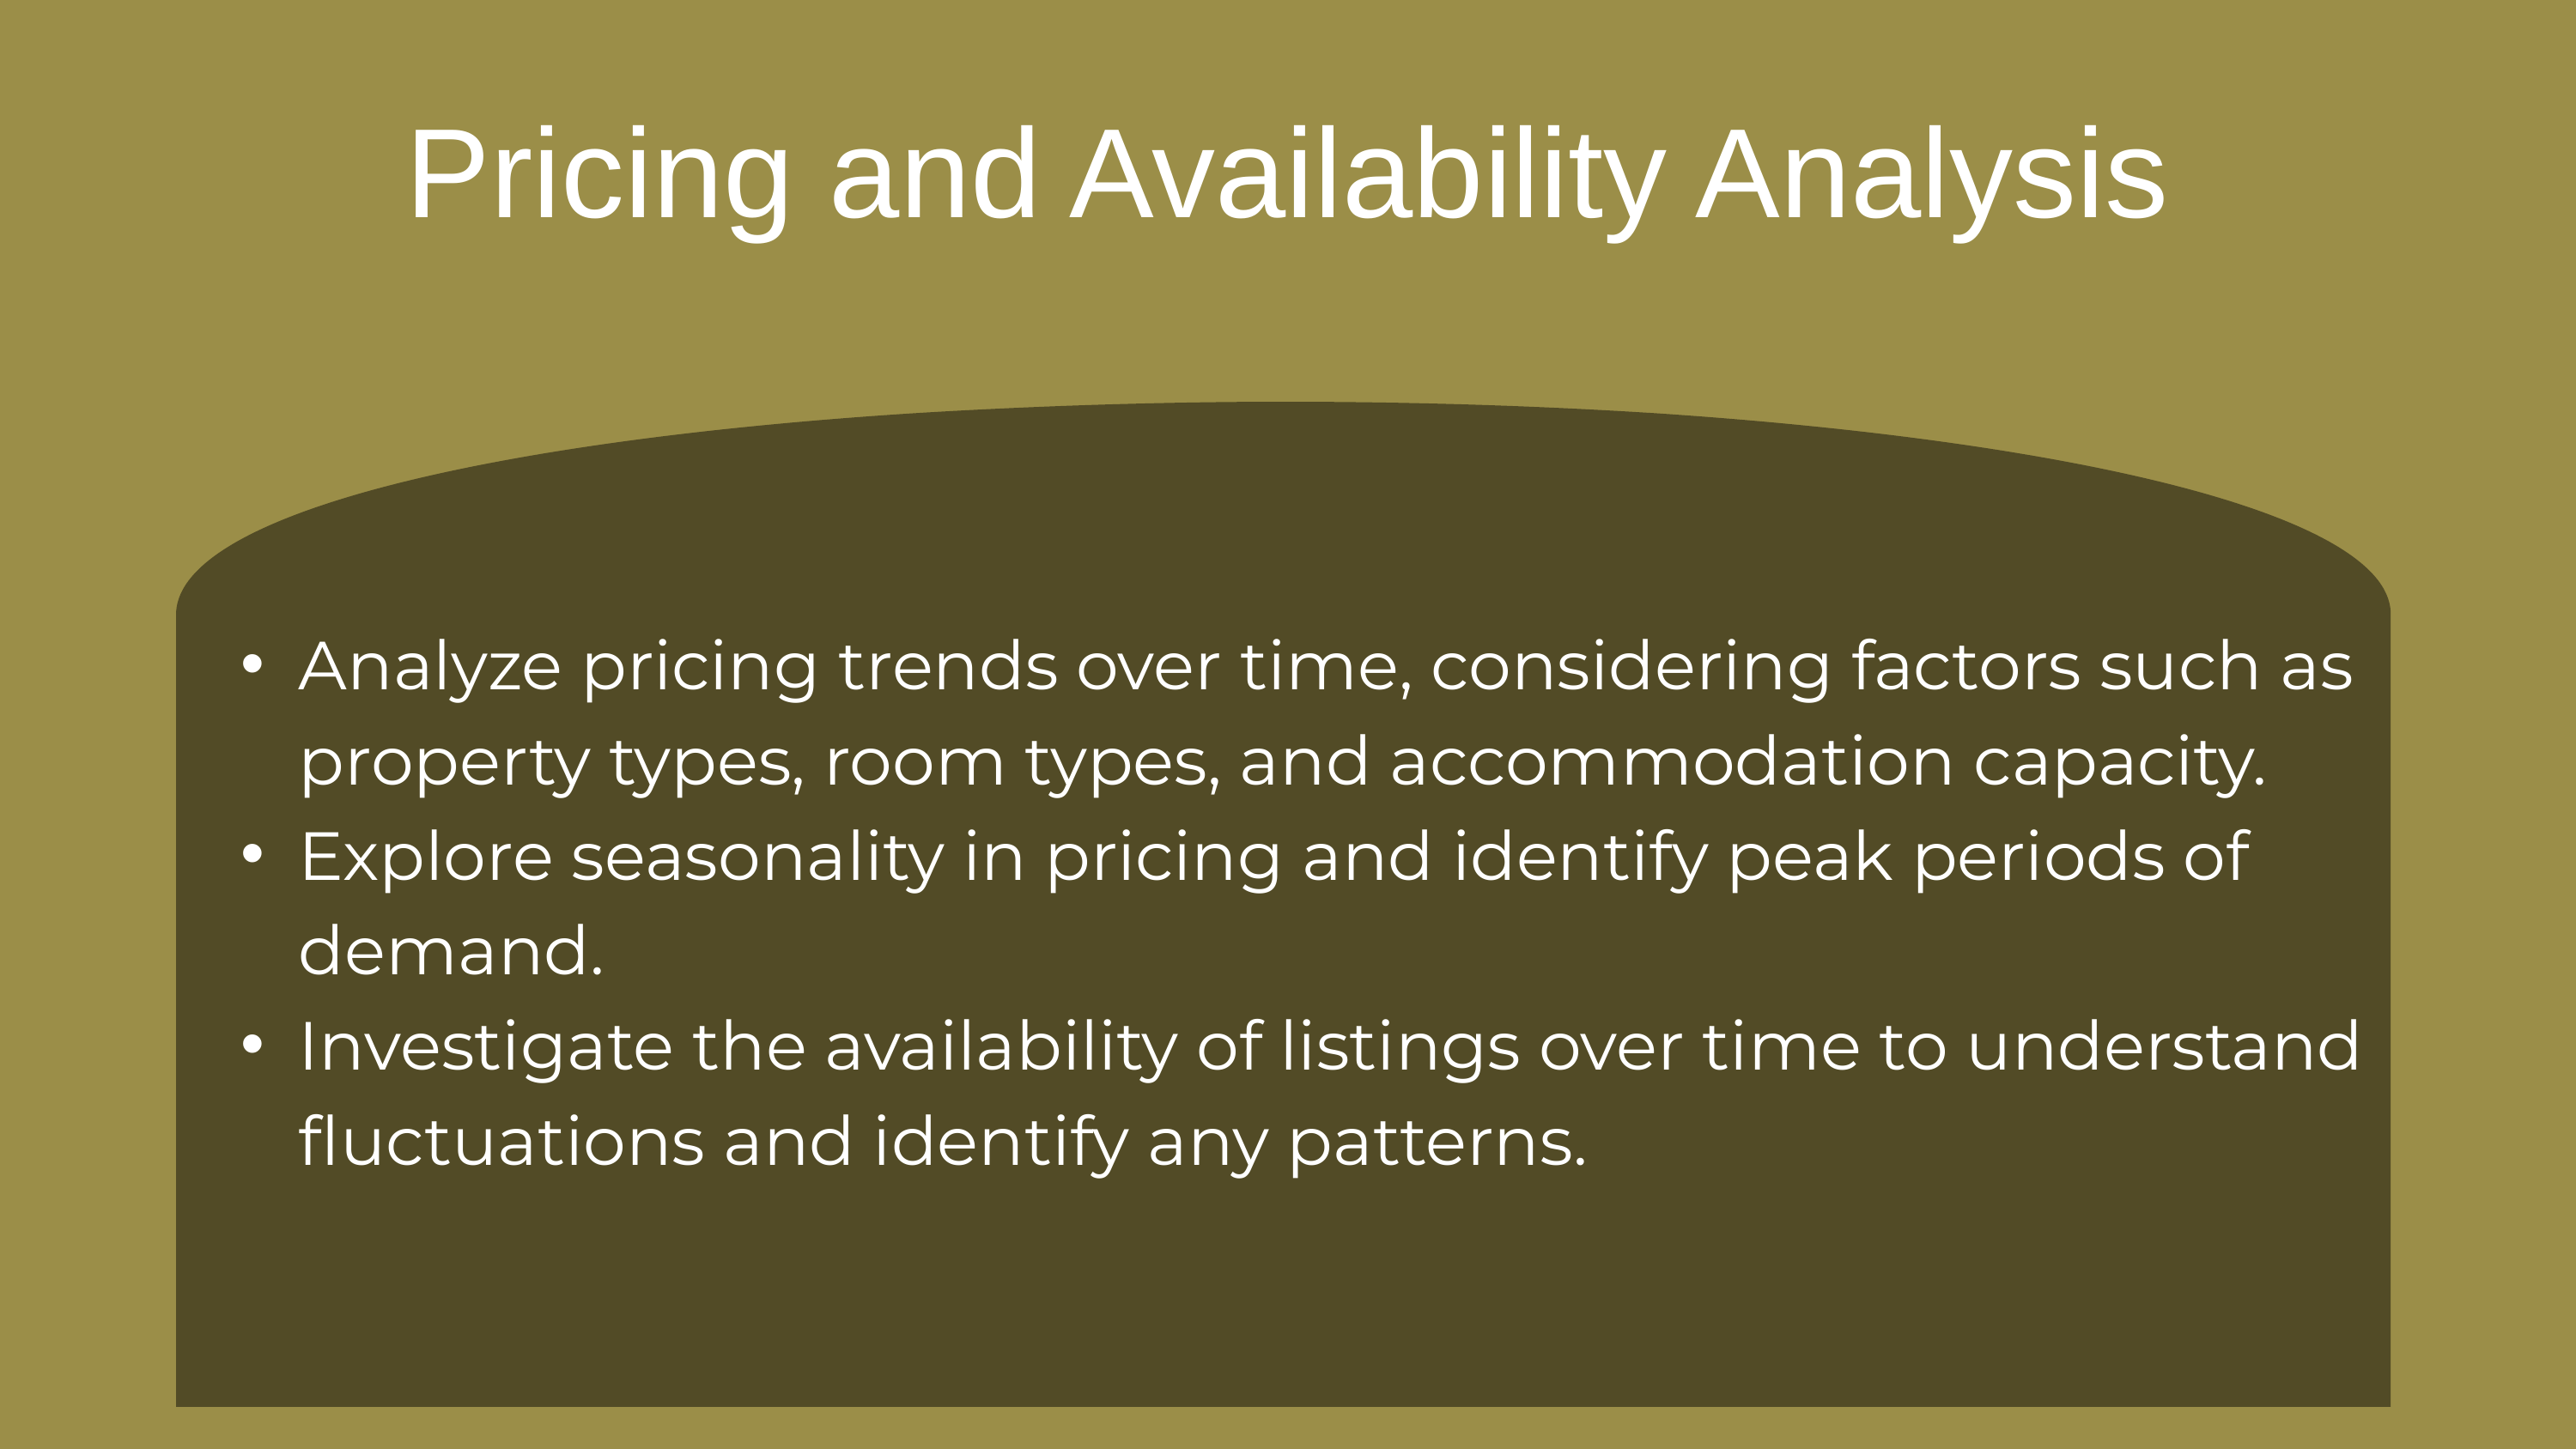

Pricing and Availability Analysis

Analyze pricing trends over time, considering factors such as property types, room types, and accommodation capacity.
Explore seasonality in pricing and identify peak periods of demand.
Investigate the availability of listings over time to understand fluctuations and identify any patterns.